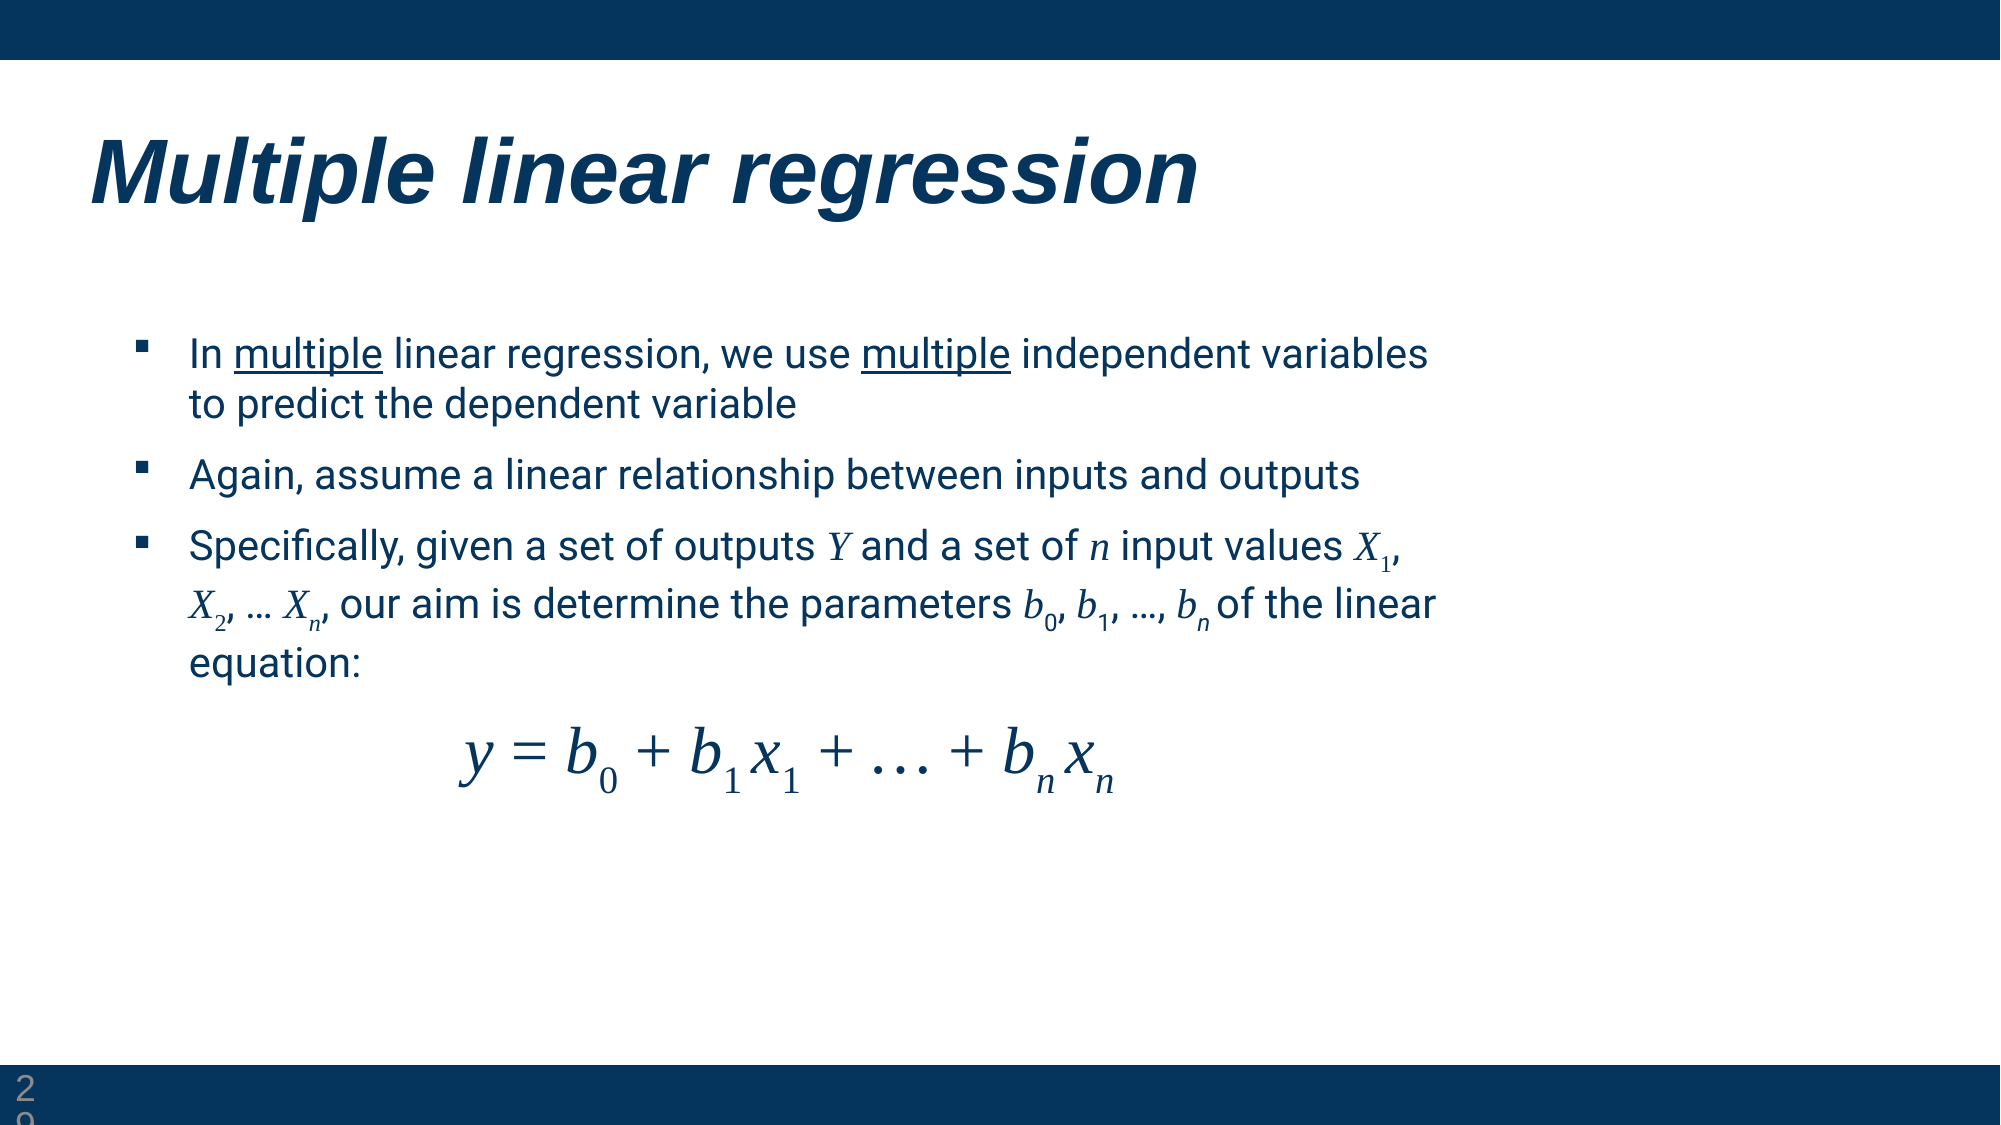

# Multiple linear regression
In multiple linear regression, we use multiple independent variables to predict the dependent variable
Again, assume a linear relationship between inputs and outputs
Specifically, given a set of outputs Y and a set of n input values X1, X2, … Xn, our aim is determine the parameters b0, b1, …, bn of the linear equation:
y = b0 + b1 x1 + … + bn xn

29